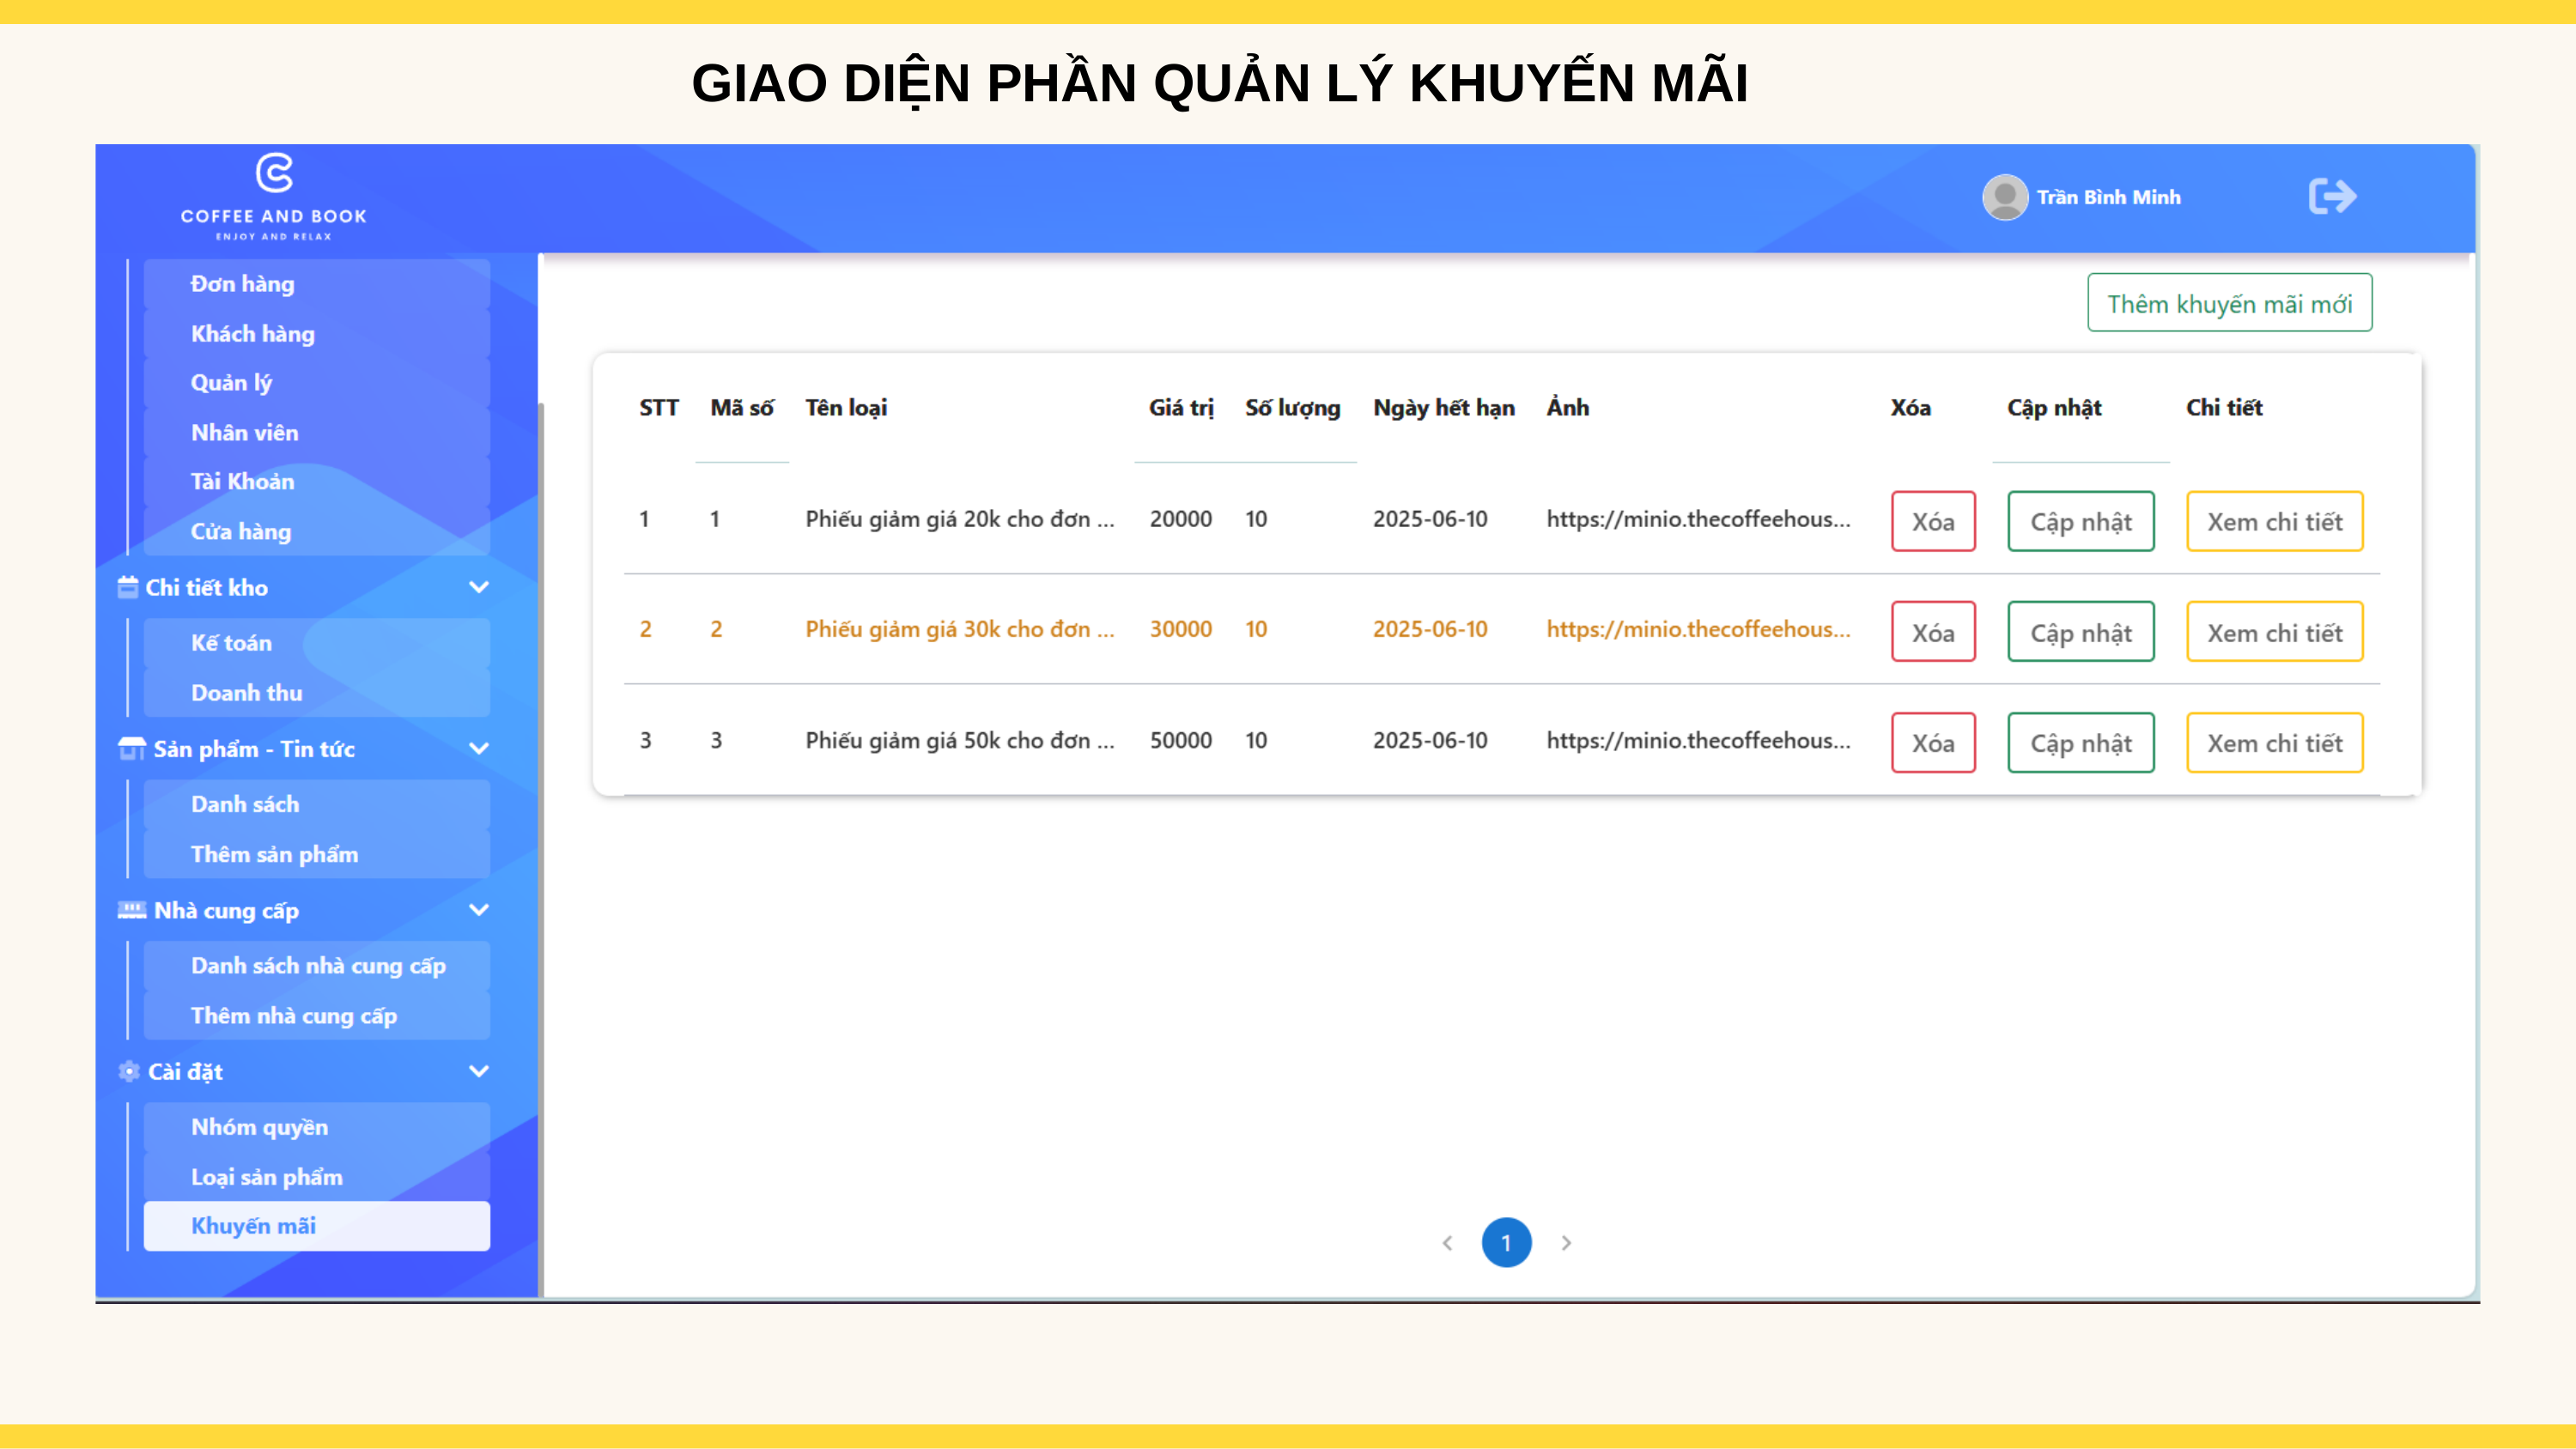

GIAO DIỆN PHẦN QUẢN LÝ KHUYẾN MÃI